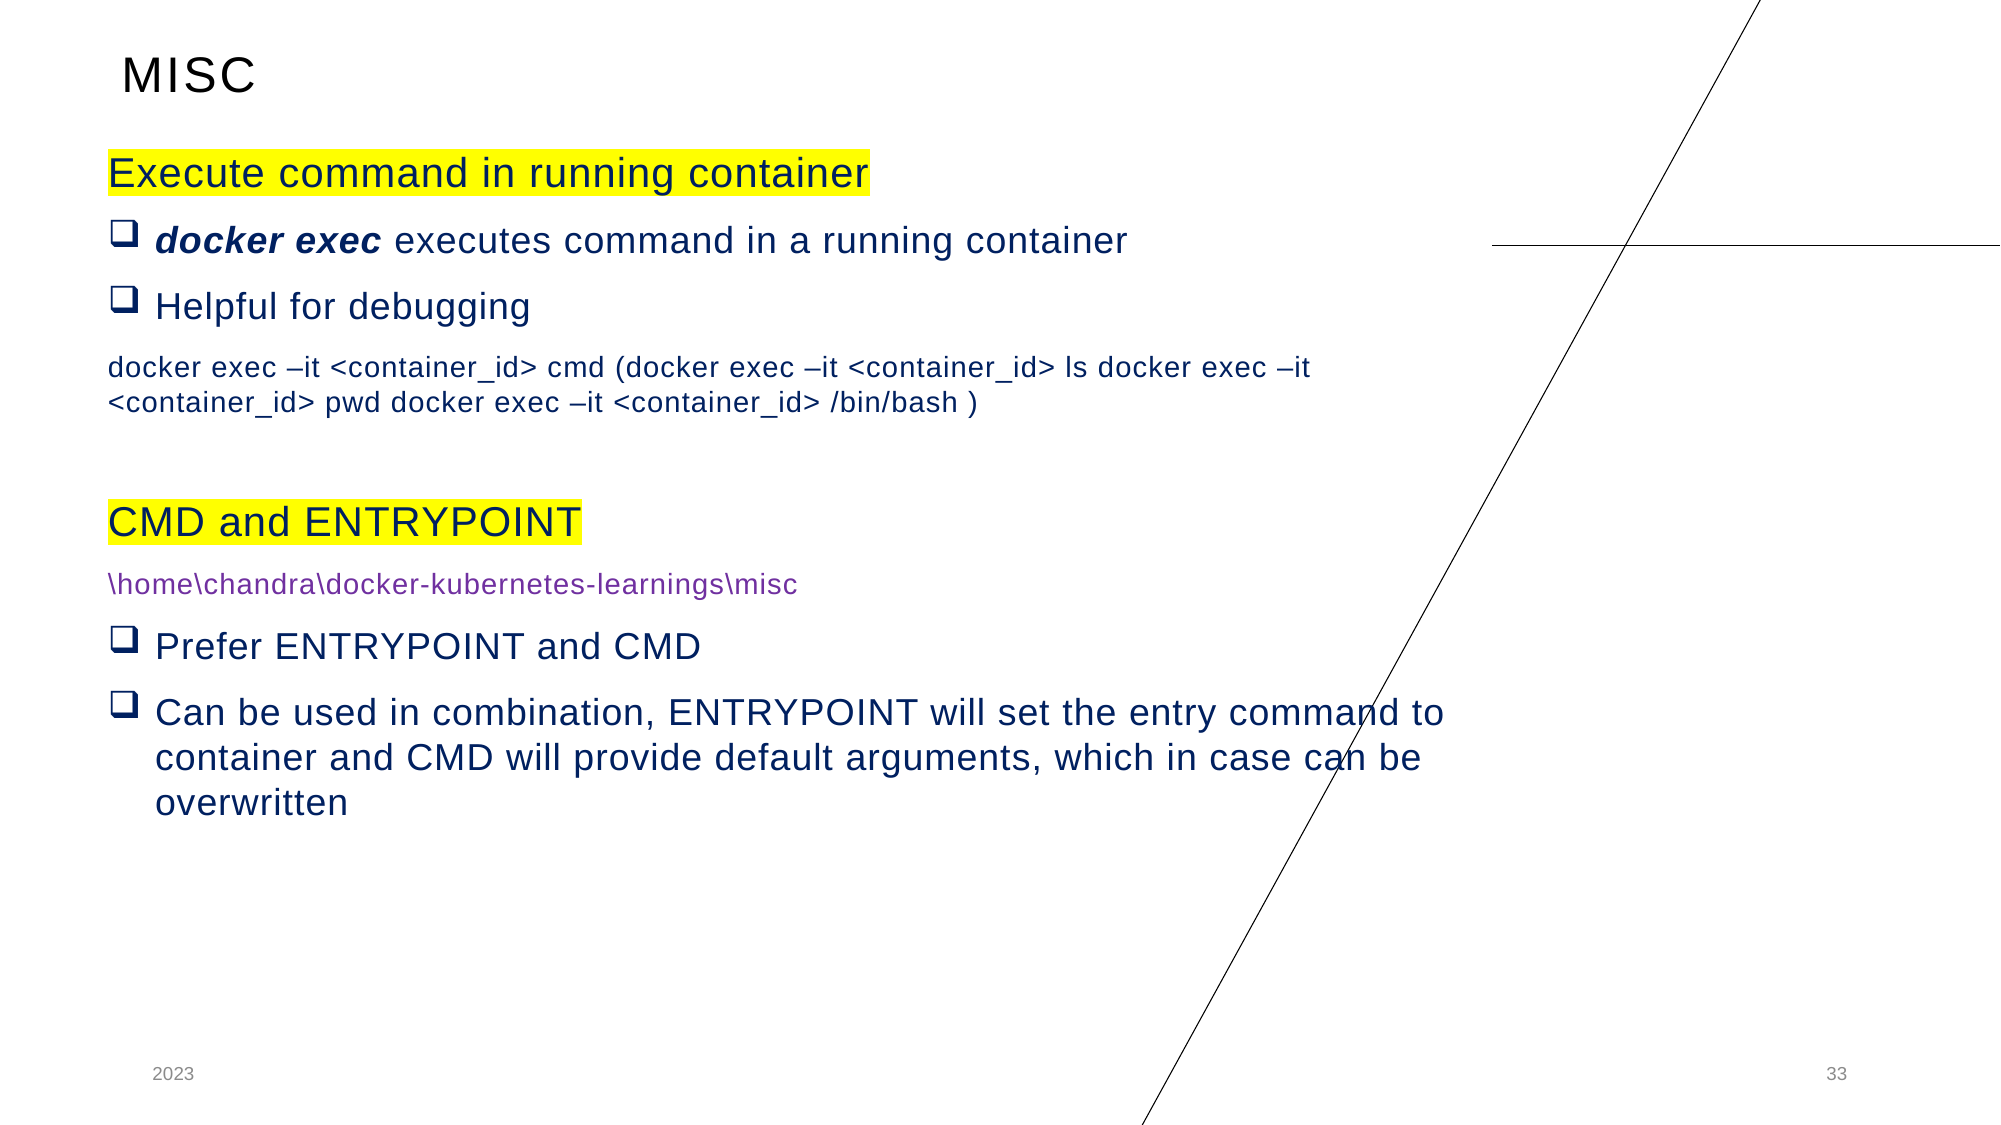

# Misc
Execute command in running container
docker exec executes command in a running container
Helpful for debugging
docker exec –it <container_id> cmd (docker exec –it <container_id> ls docker exec –it <container_id> pwd docker exec –it <container_id> /bin/bash )

CMD and ENTRYPOINT
\home\chandra\docker-kubernetes-learnings\misc
Prefer ENTRYPOINT and CMD
Can be used in combination, ENTRYPOINT will set the entry command to container and CMD will provide default arguments, which in case can be overwritten

2023
33